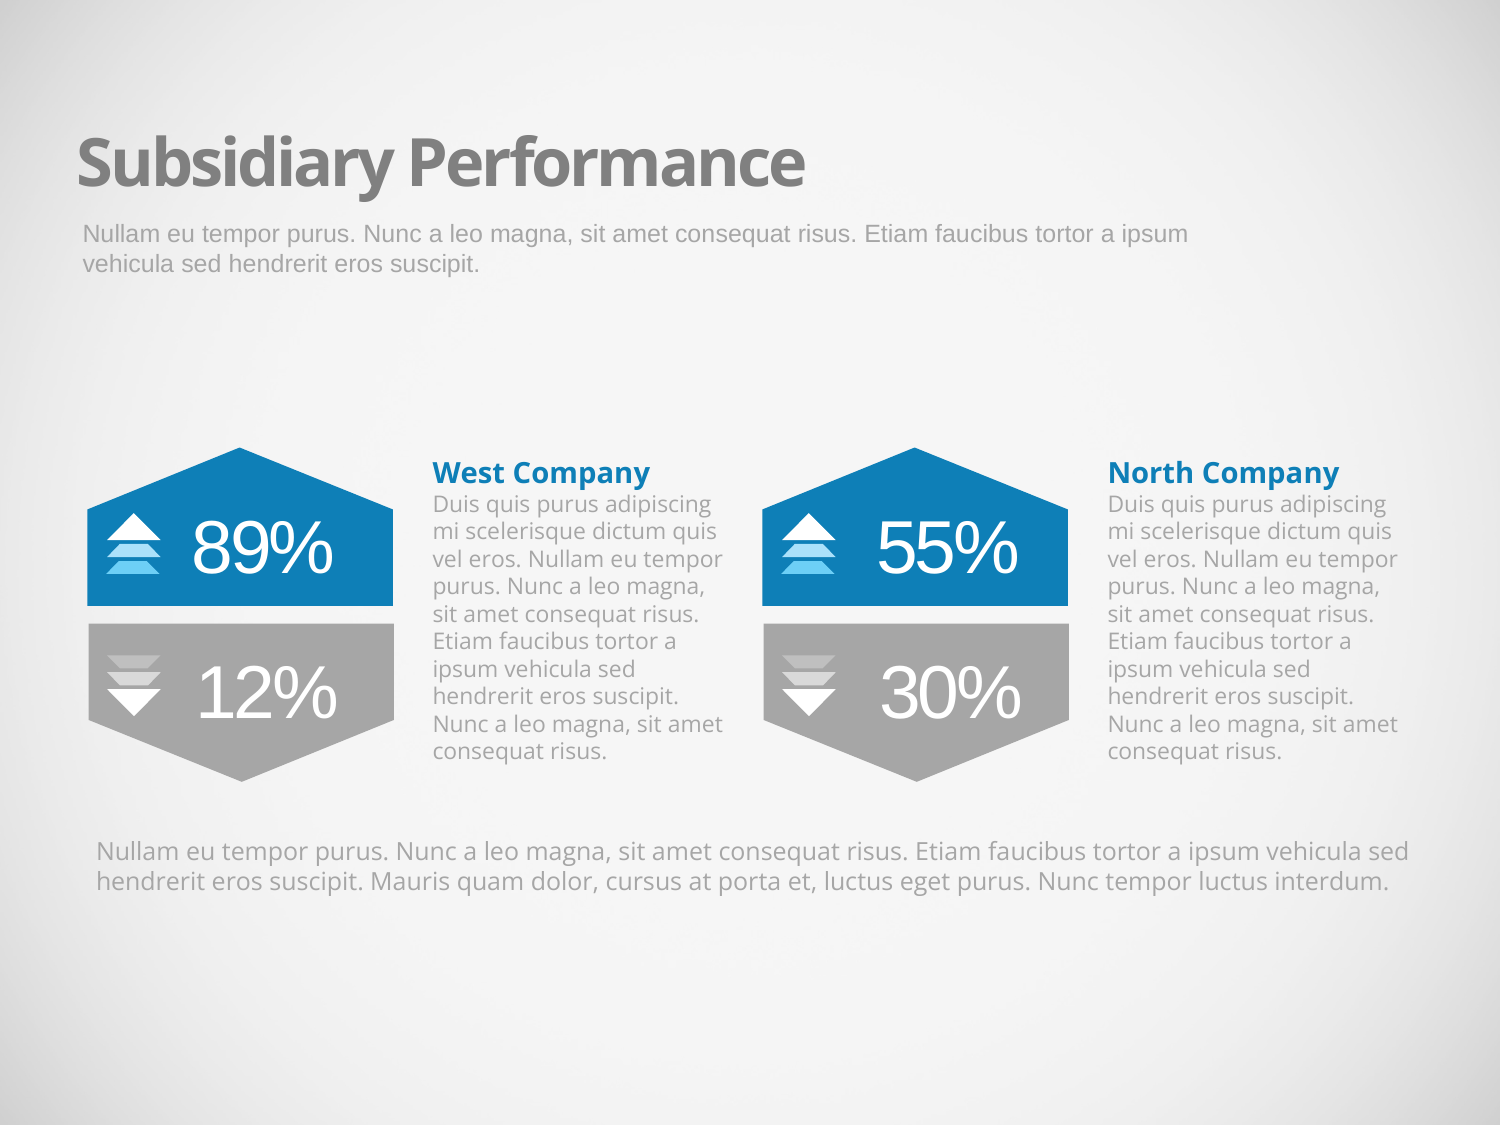

Subsidiary Performance
Nullam eu tempor purus. Nunc a leo magna, sit amet consequat risus. Etiam faucibus tortor a ipsum vehicula sed hendrerit eros suscipit.
West Company
Duis quis purus adipiscing mi scelerisque dictum quis vel eros. Nullam eu tempor purus. Nunc a leo magna, sit amet consequat risus. Etiam faucibus tortor a ipsum vehicula sed hendrerit eros suscipit. Nunc a leo magna, sit amet consequat risus.
North Company
Duis quis purus adipiscing mi scelerisque dictum quis vel eros. Nullam eu tempor purus. Nunc a leo magna, sit amet consequat risus. Etiam faucibus tortor a ipsum vehicula sed hendrerit eros suscipit. Nunc a leo magna, sit amet consequat risus.

89%
55%

12%
30%

Nullam eu tempor purus. Nunc a leo magna, sit amet consequat risus. Etiam faucibus tortor a ipsum vehicula sed hendrerit eros suscipit. Mauris quam dolor, cursus at porta et, luctus eget purus. Nunc tempor luctus interdum.